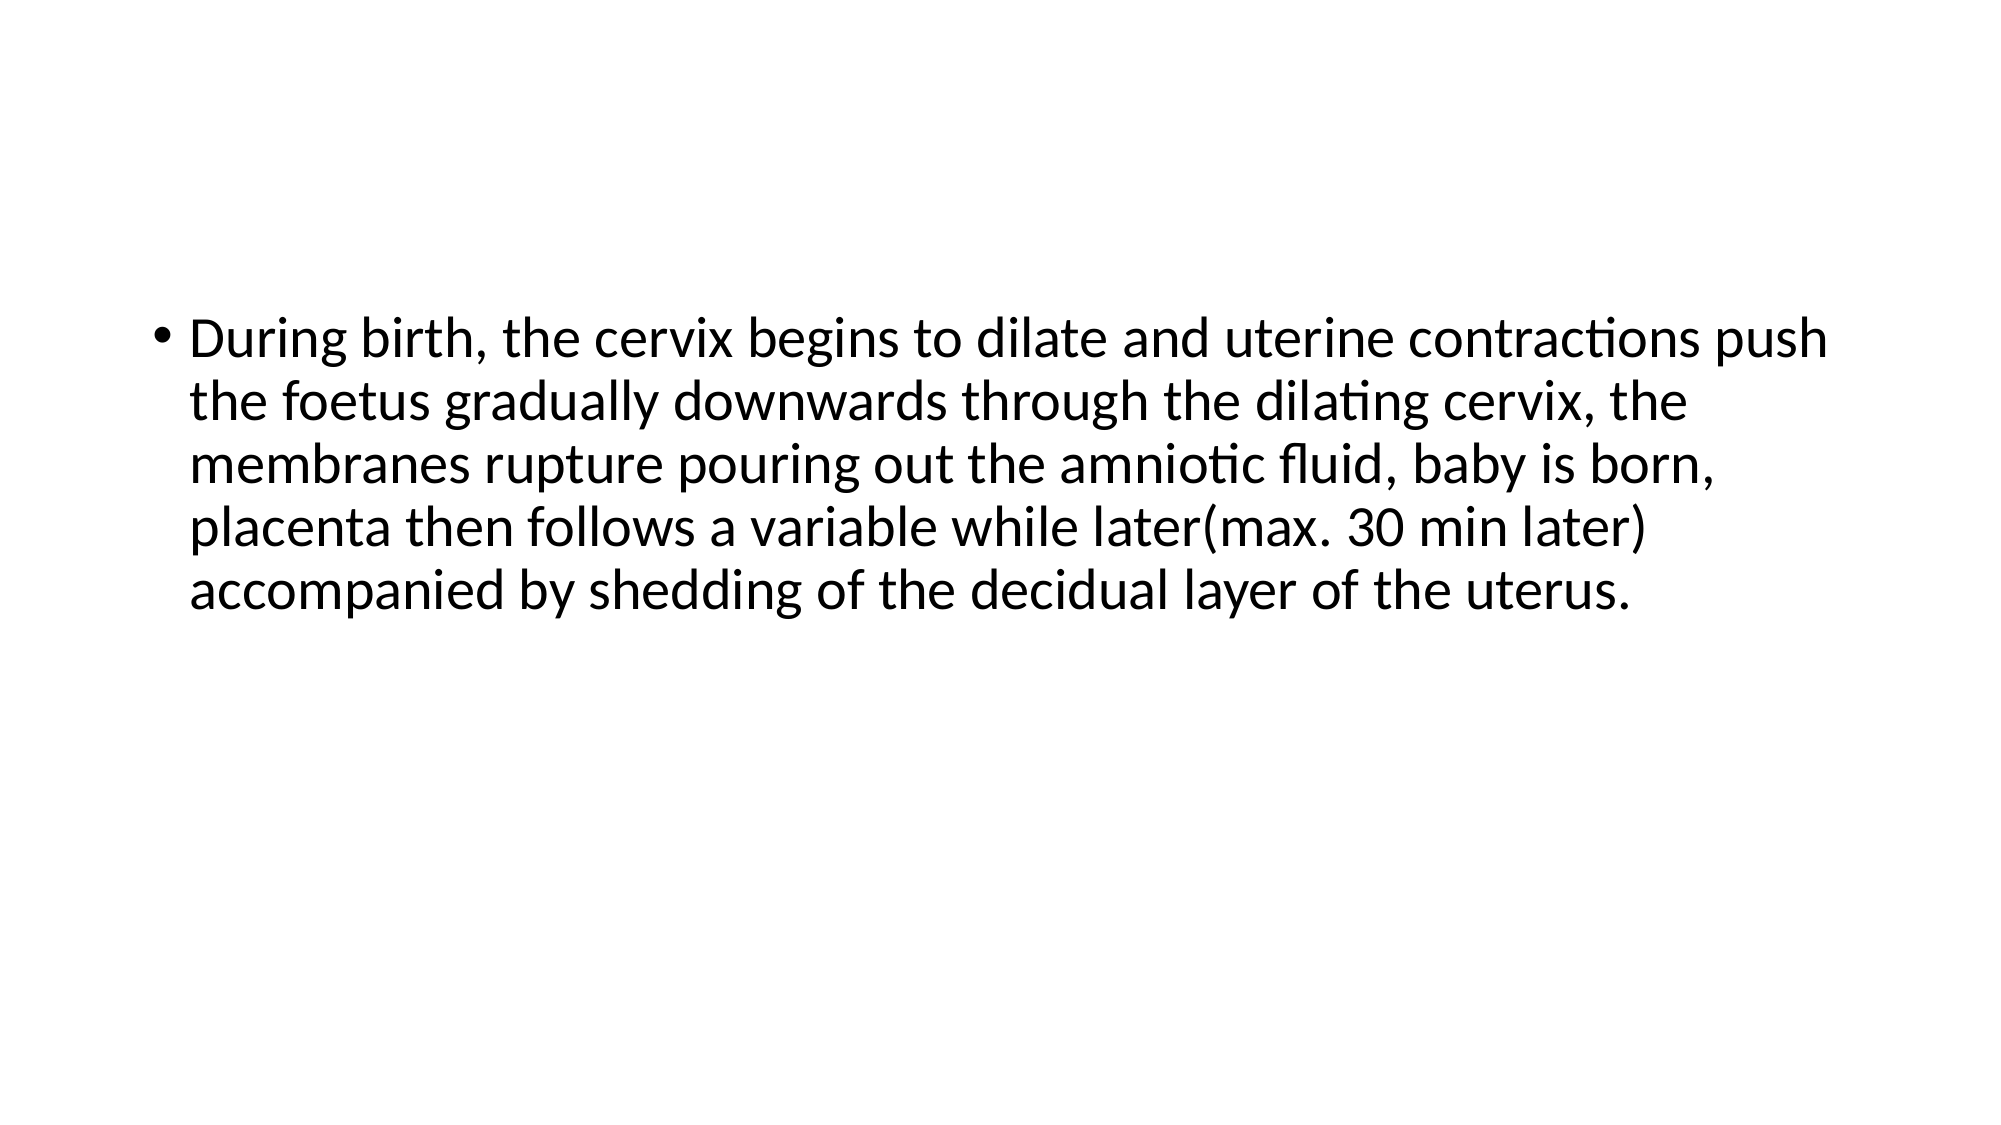

#
During birth, the cervix begins to dilate and uterine contractions push the foetus gradually downwards through the dilating cervix, the membranes rupture pouring out the amniotic fluid, baby is born, placenta then follows a variable while later(max. 30 min later) accompanied by shedding of the decidual layer of the uterus.